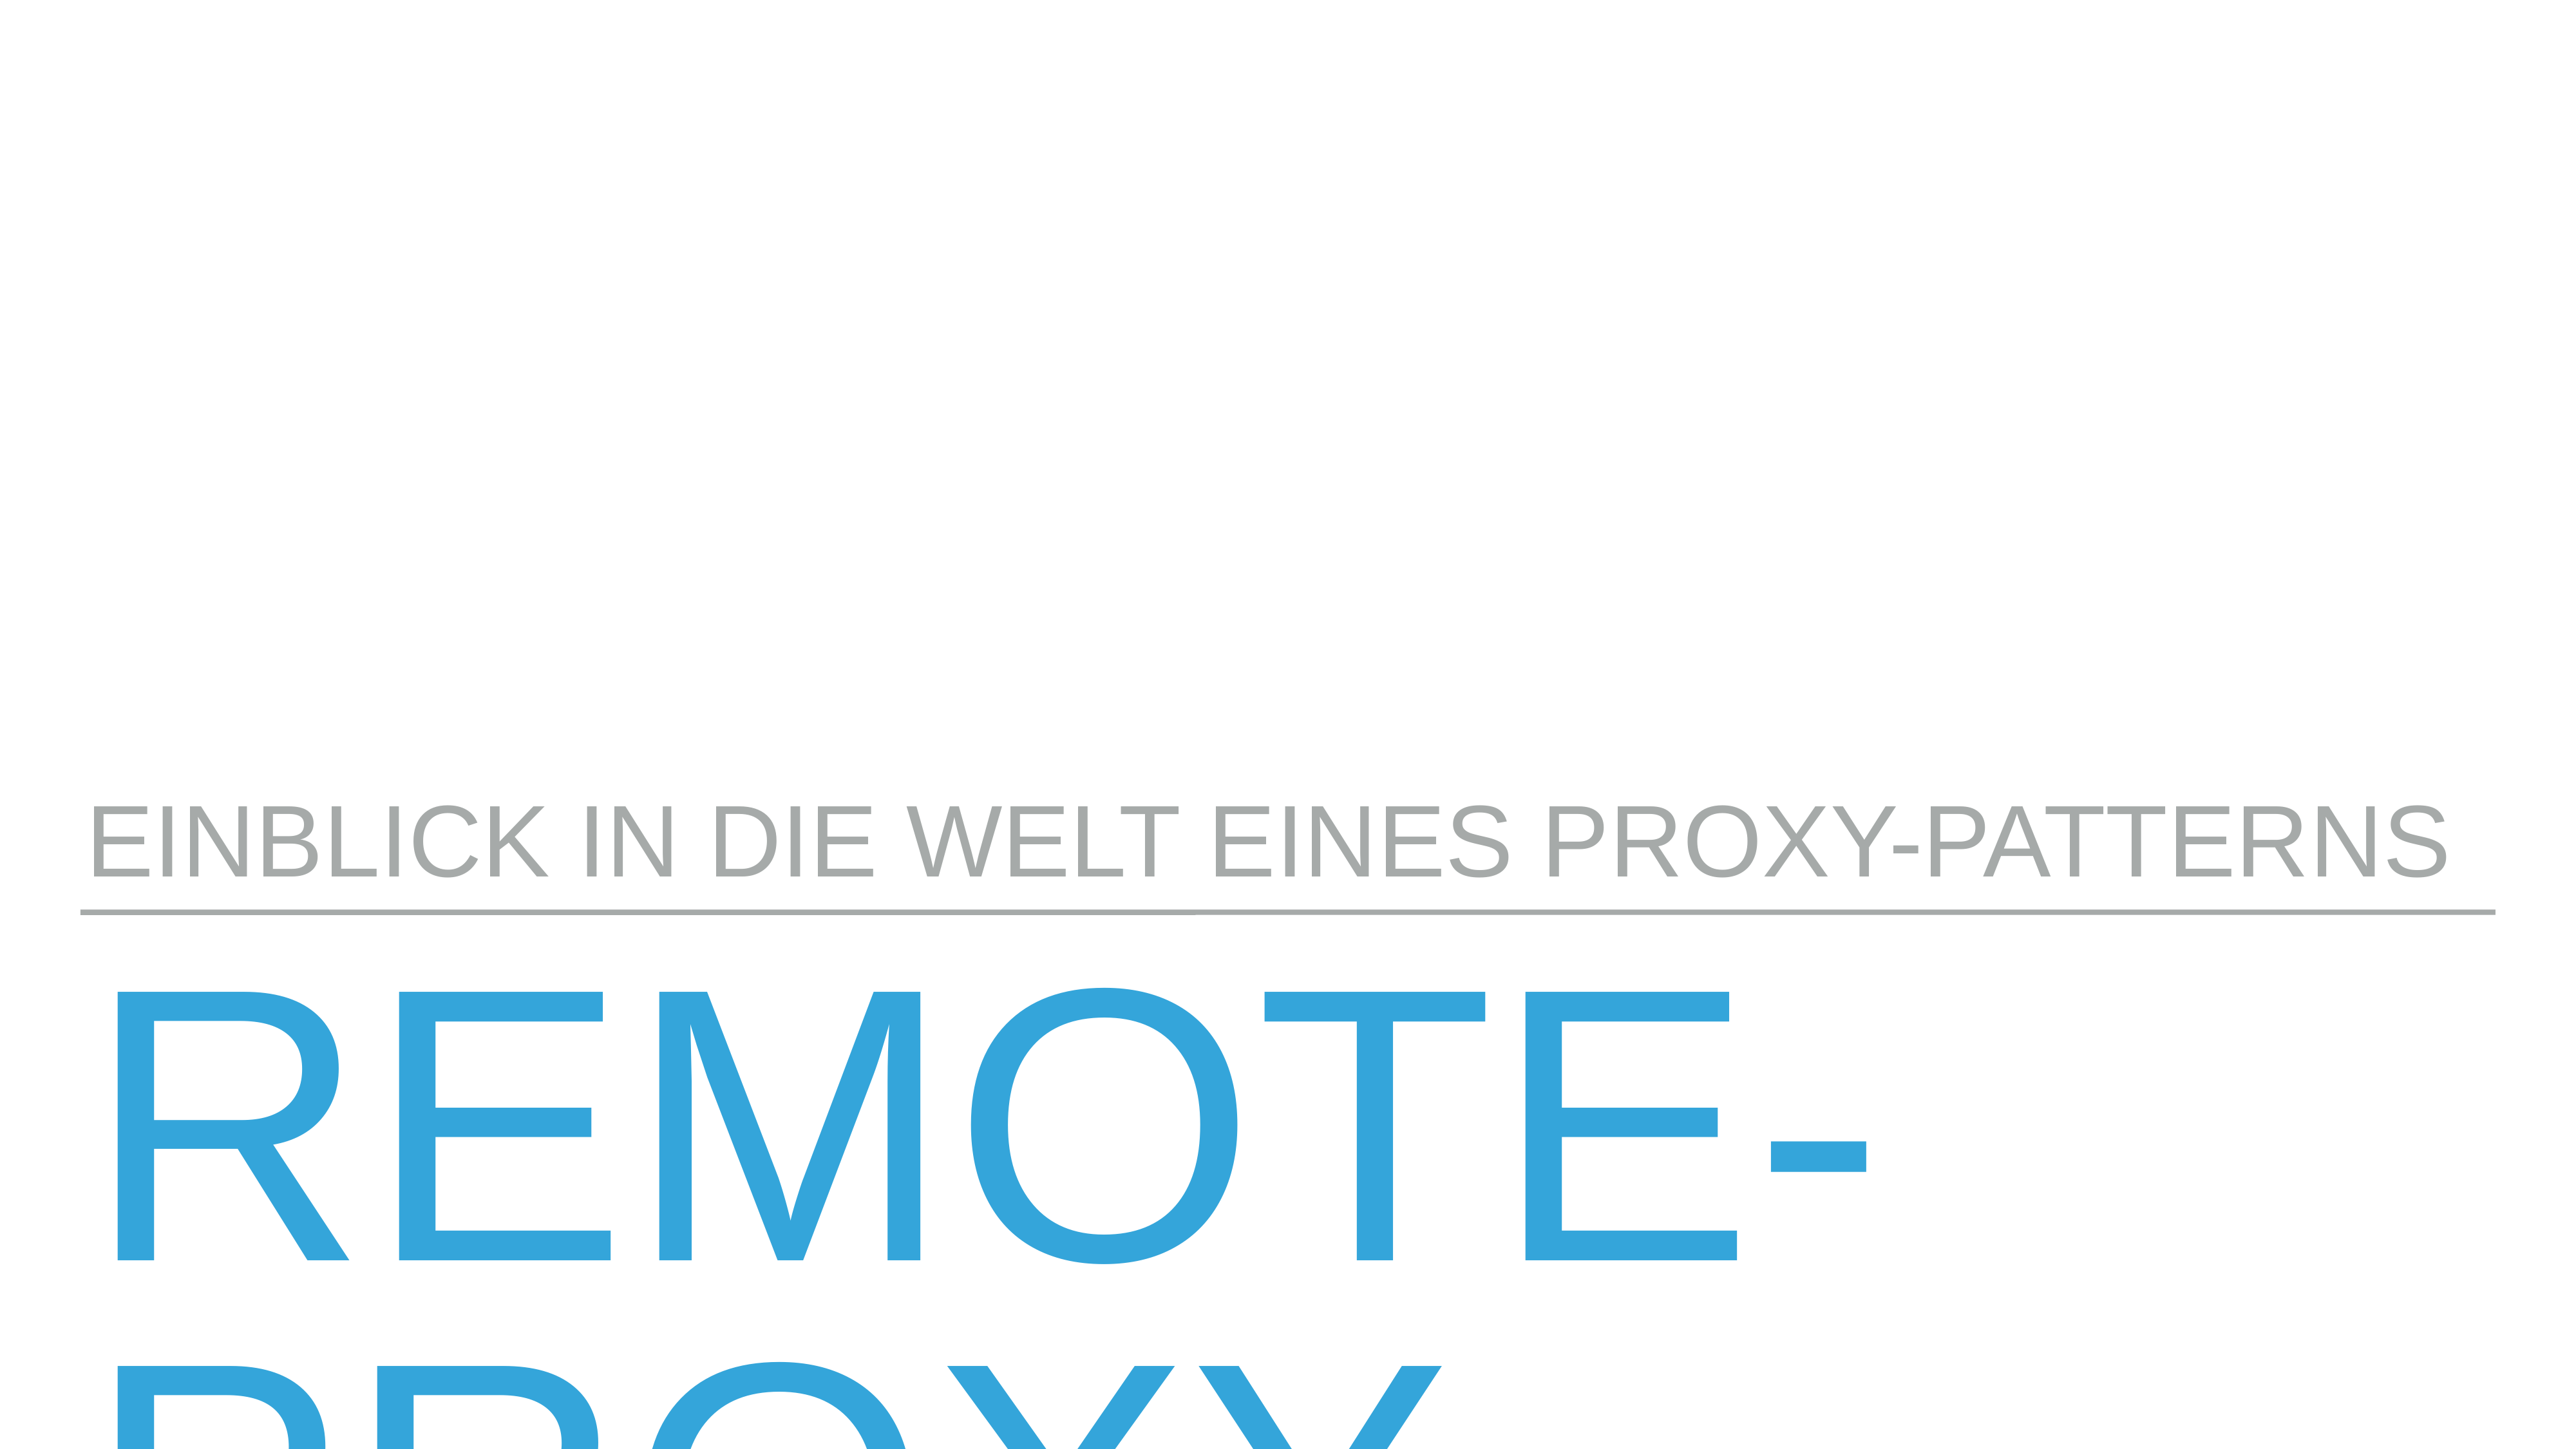

Einblick in die Welt eines proxy-patterns
# Remote-proxy